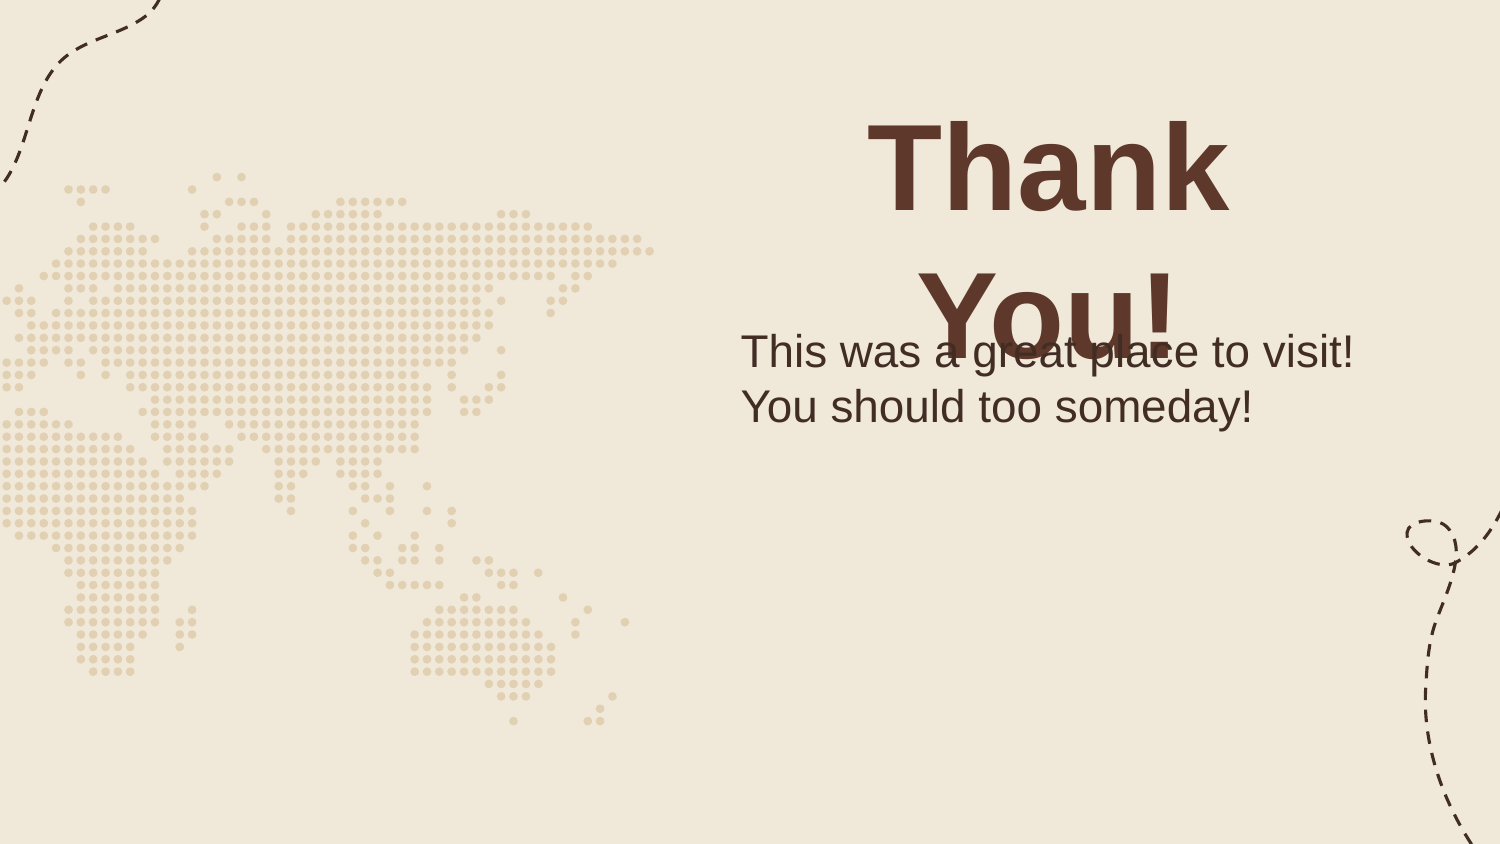

# Thank You!
This was a great place to visit! You should too someday!